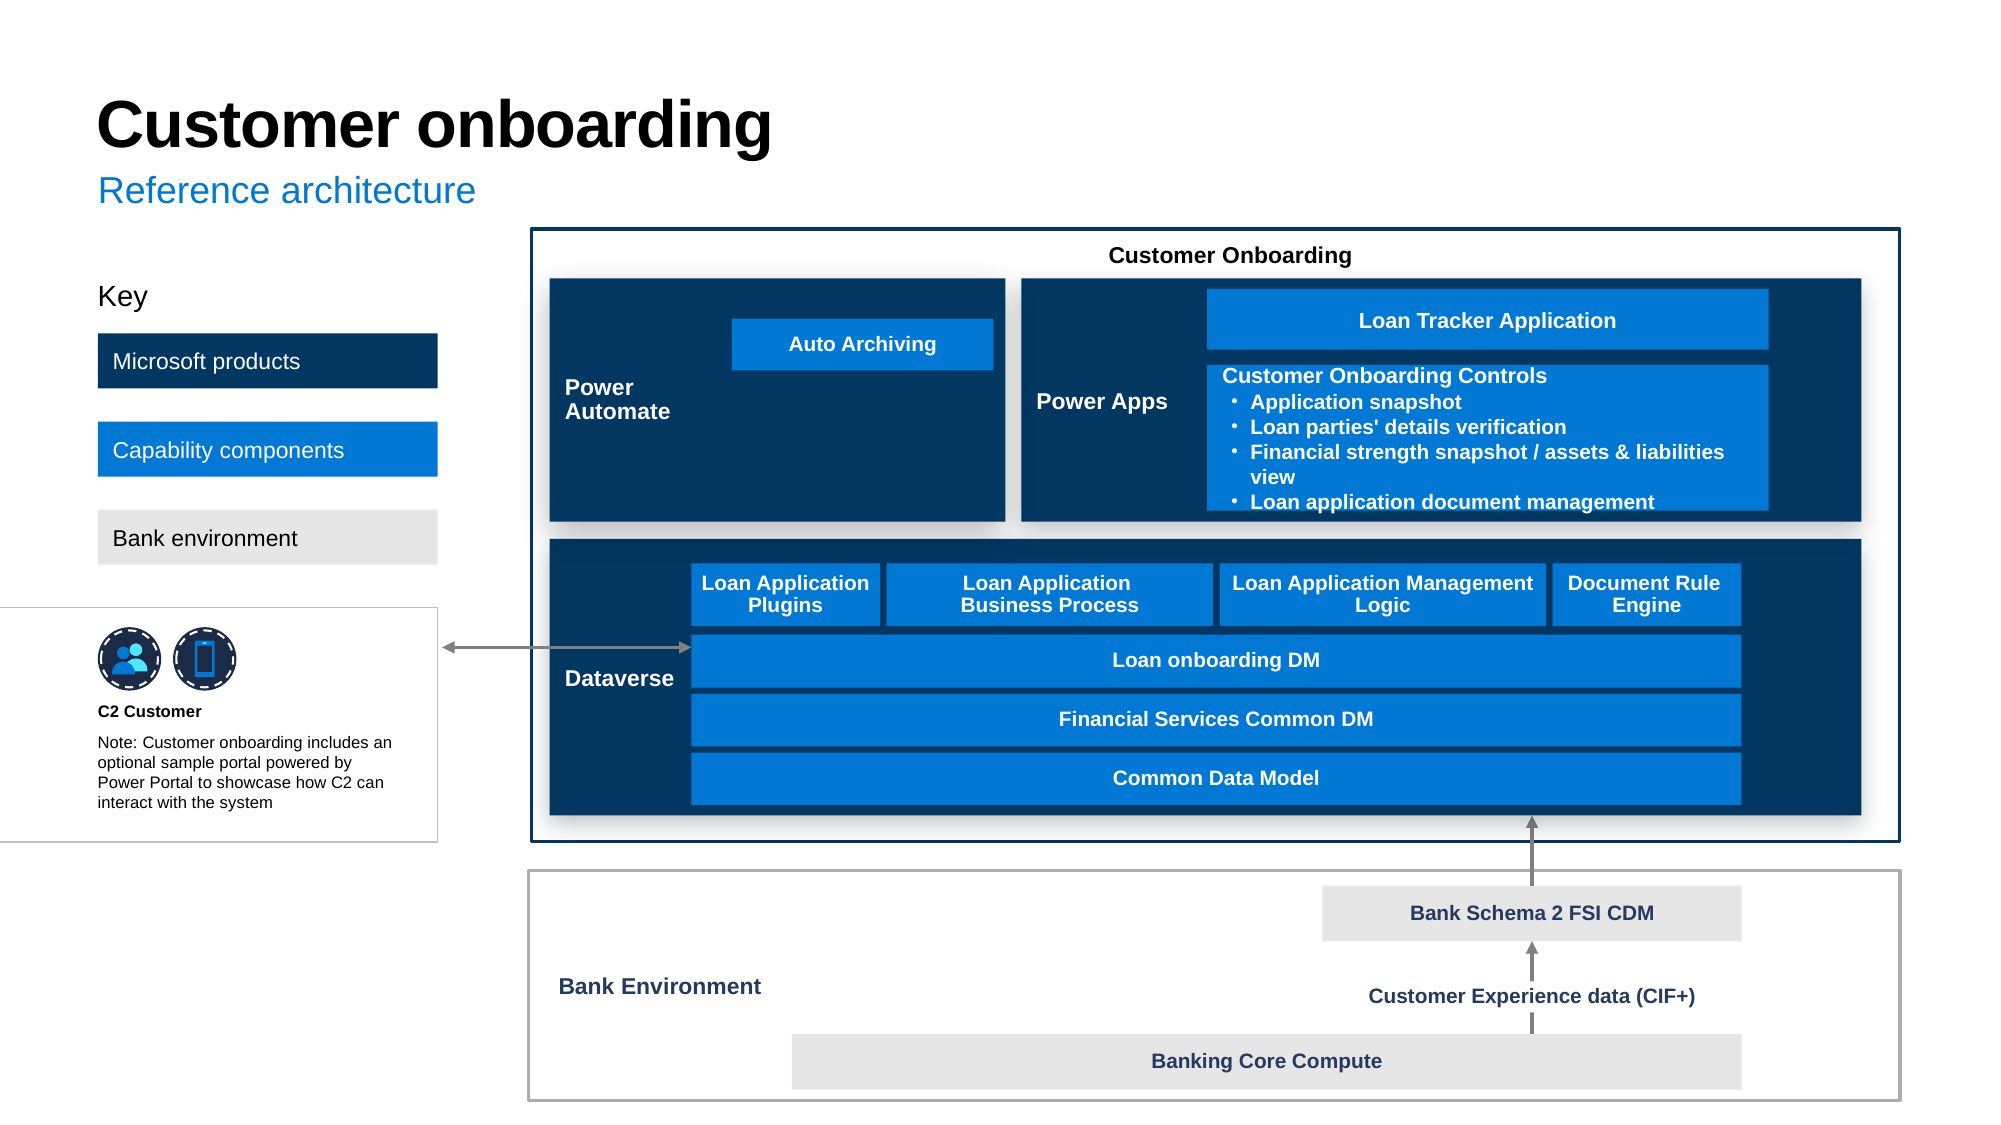

# Customer onboarding
Reference architecture
Customer Onboarding
Key
Power
Automate
Power Apps
Loan Tracker Application
Auto Archiving
Customer Onboarding Controls
Application snapshot
Loan parties' details verification
Financial strength snapshot / assets & liabilities view
Loan application document management
Dataverse
Loan Application
Plugins
Loan Application
Business Process
Loan Application Management Logic
Document Rule
Engine
Loan onboarding DM
Financial Services Common DM
Common Data Model
Microsoft products
Capability components
Bank environment

C2 Customer
Note: Customer onboarding includes an optional sample portal powered by Power Portal to showcase how C2 can interact with the system
Bank Environment
Bank Schema 2 FSI CDM
Customer Experience data (CIF+)
Banking Core Compute